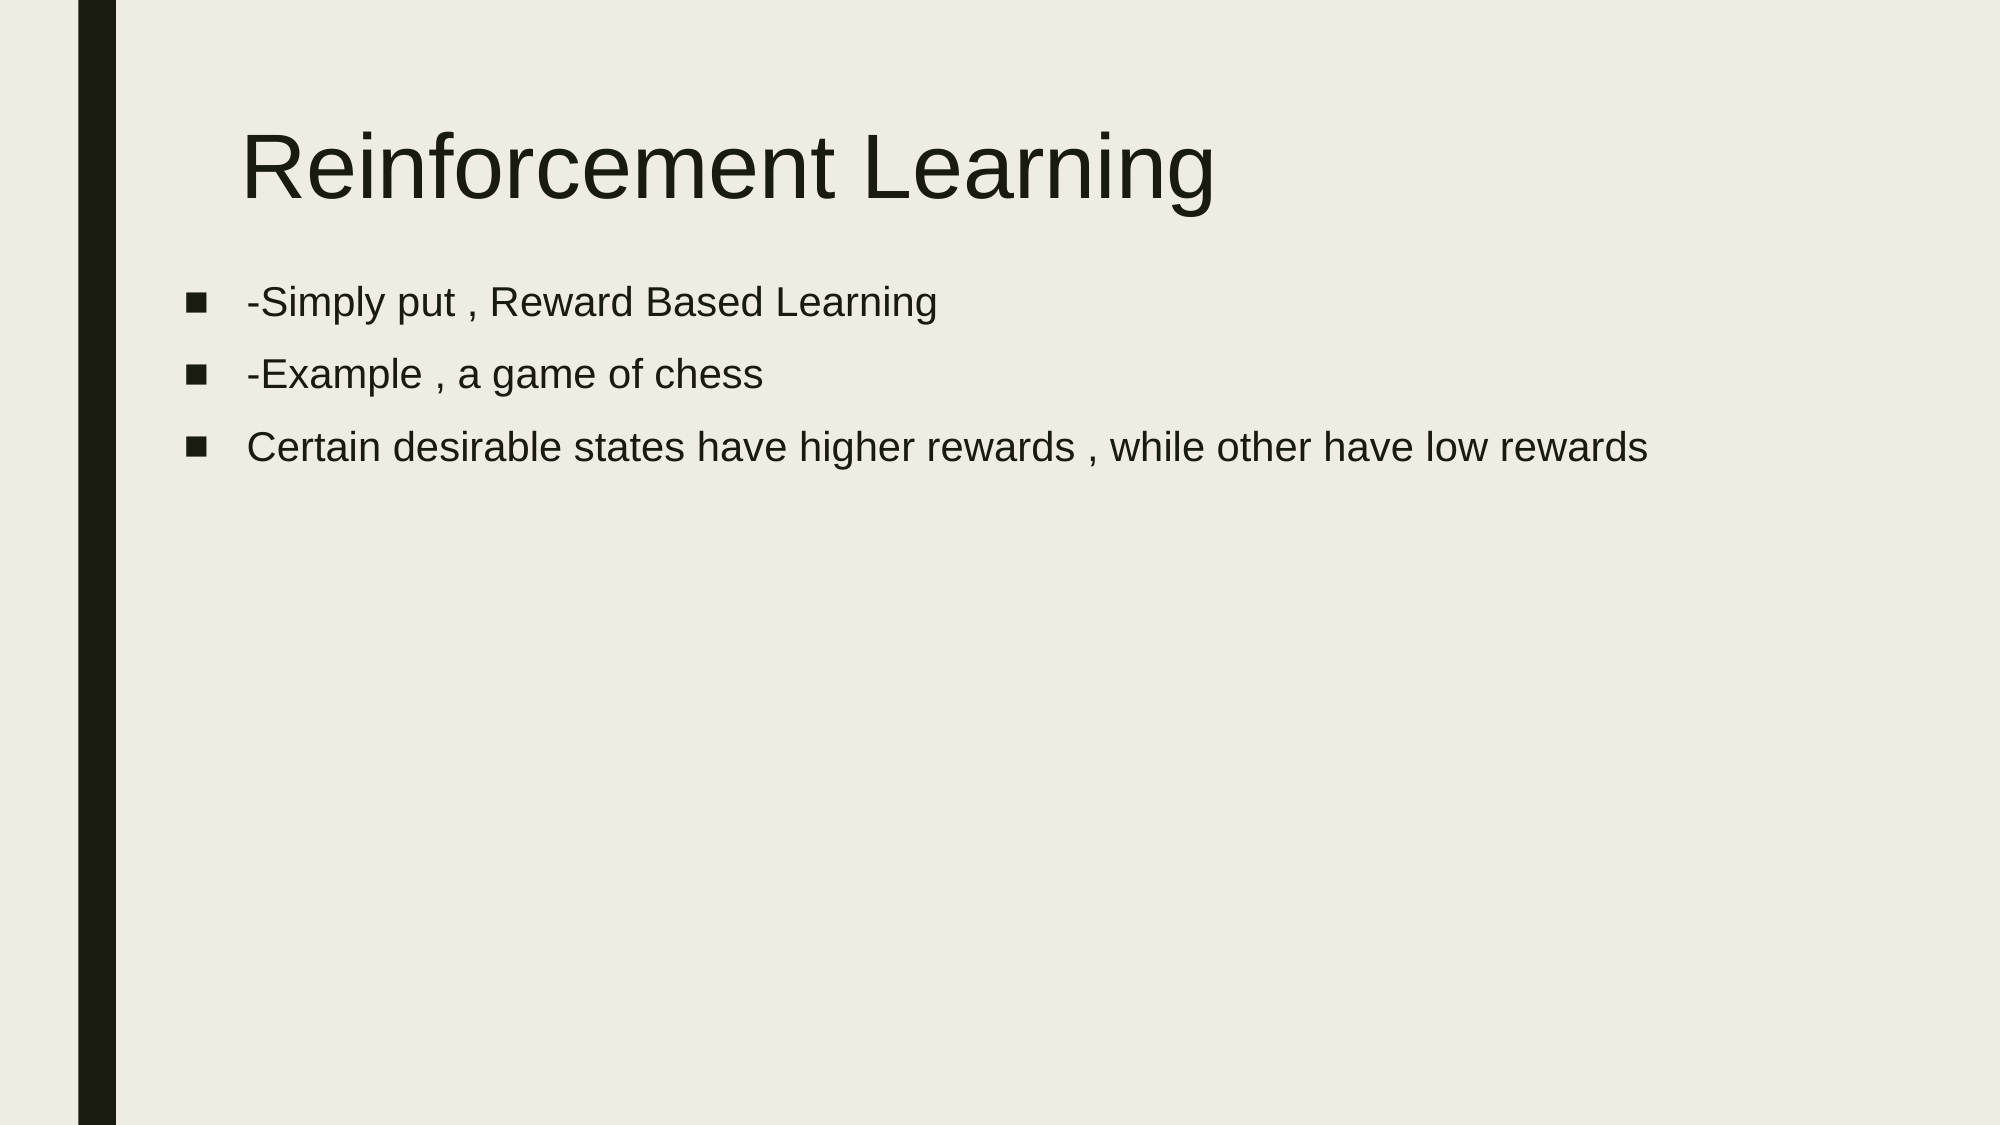

# Reinforcement Learning
-Simply put , Reward Based Learning
-Example , a game of chess
Certain desirable states have higher rewards , while other have low rewards